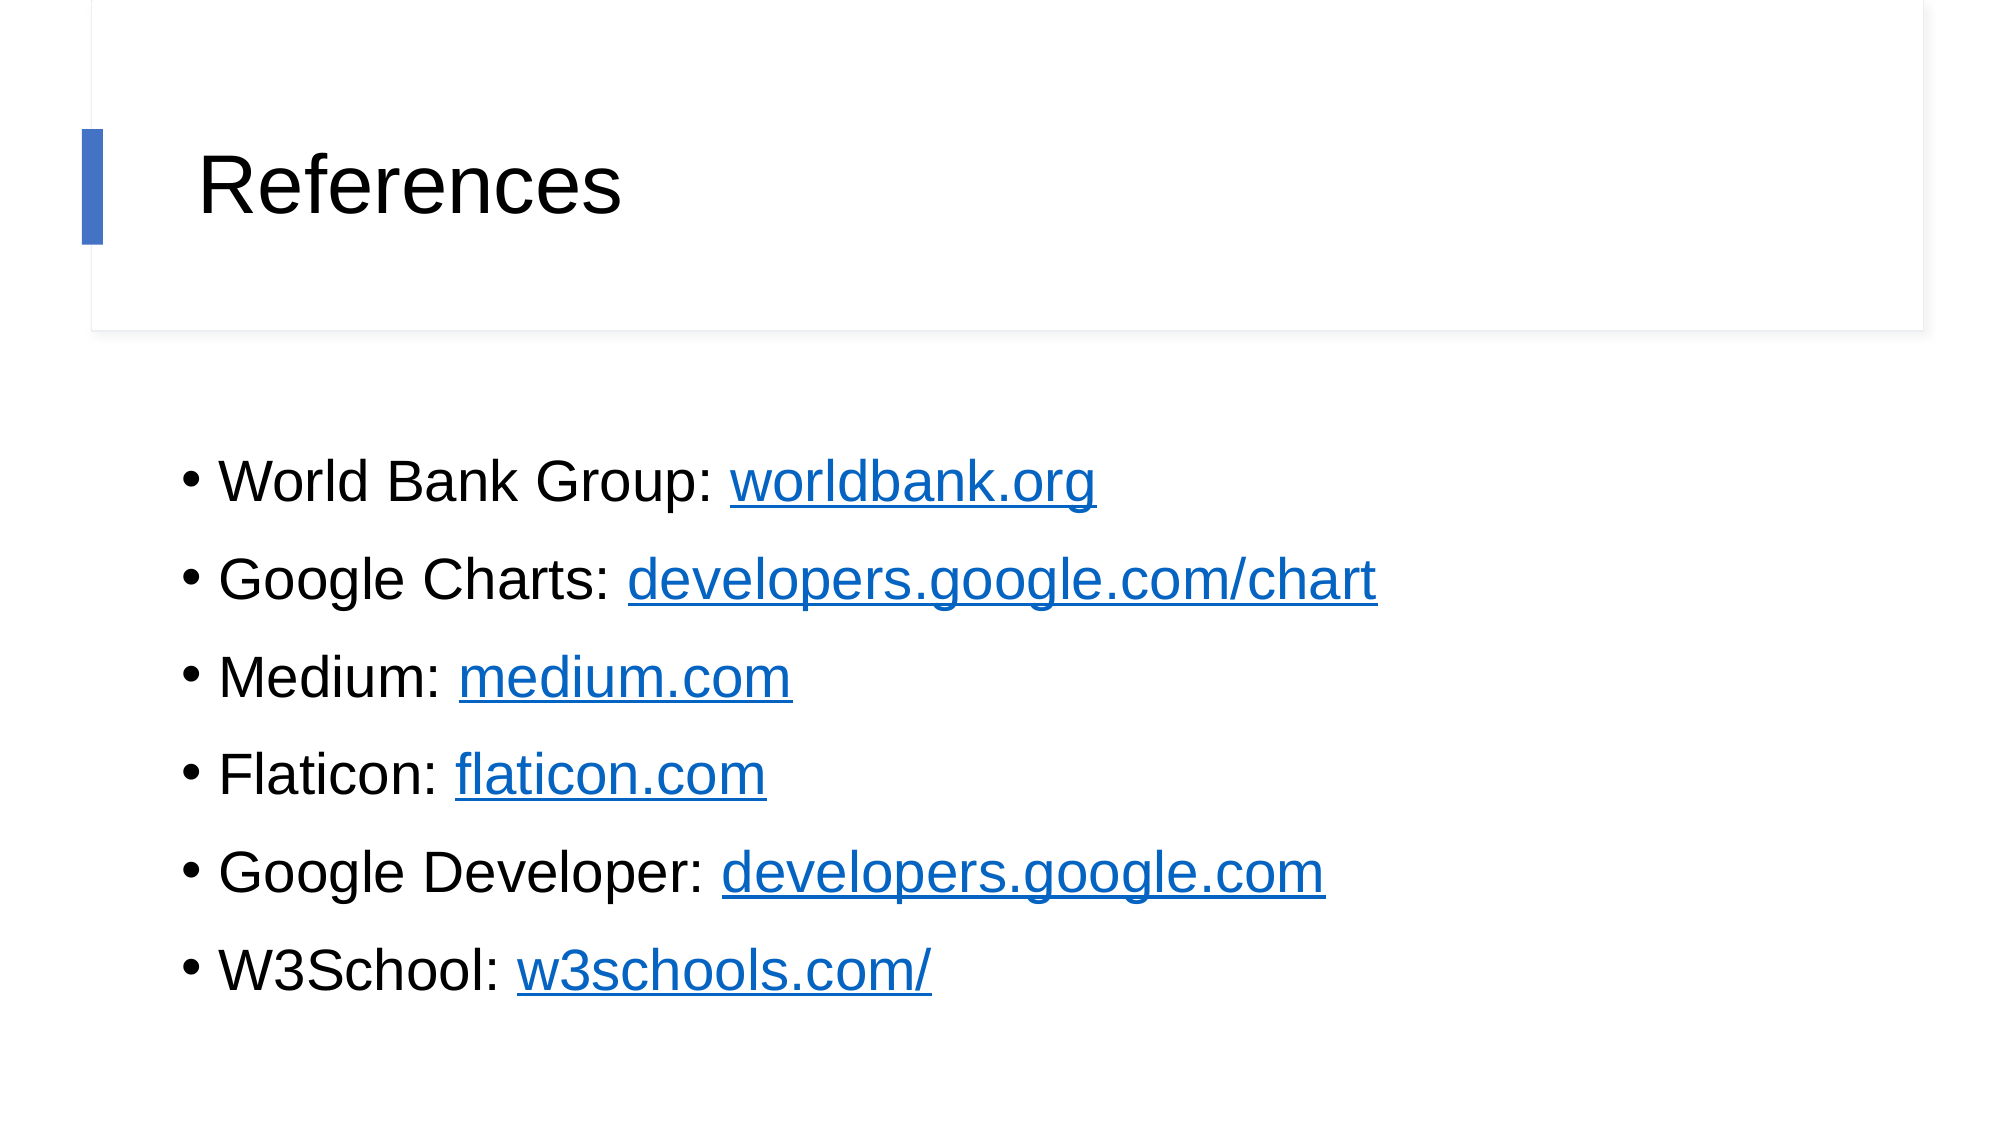

# References
World Bank Group: worldbank.org
Google Charts: developers.google.com/chart
Medium: medium.com
Flaticon: flaticon.com
Google Developer: developers.google.com
W3School: w3schools.com/